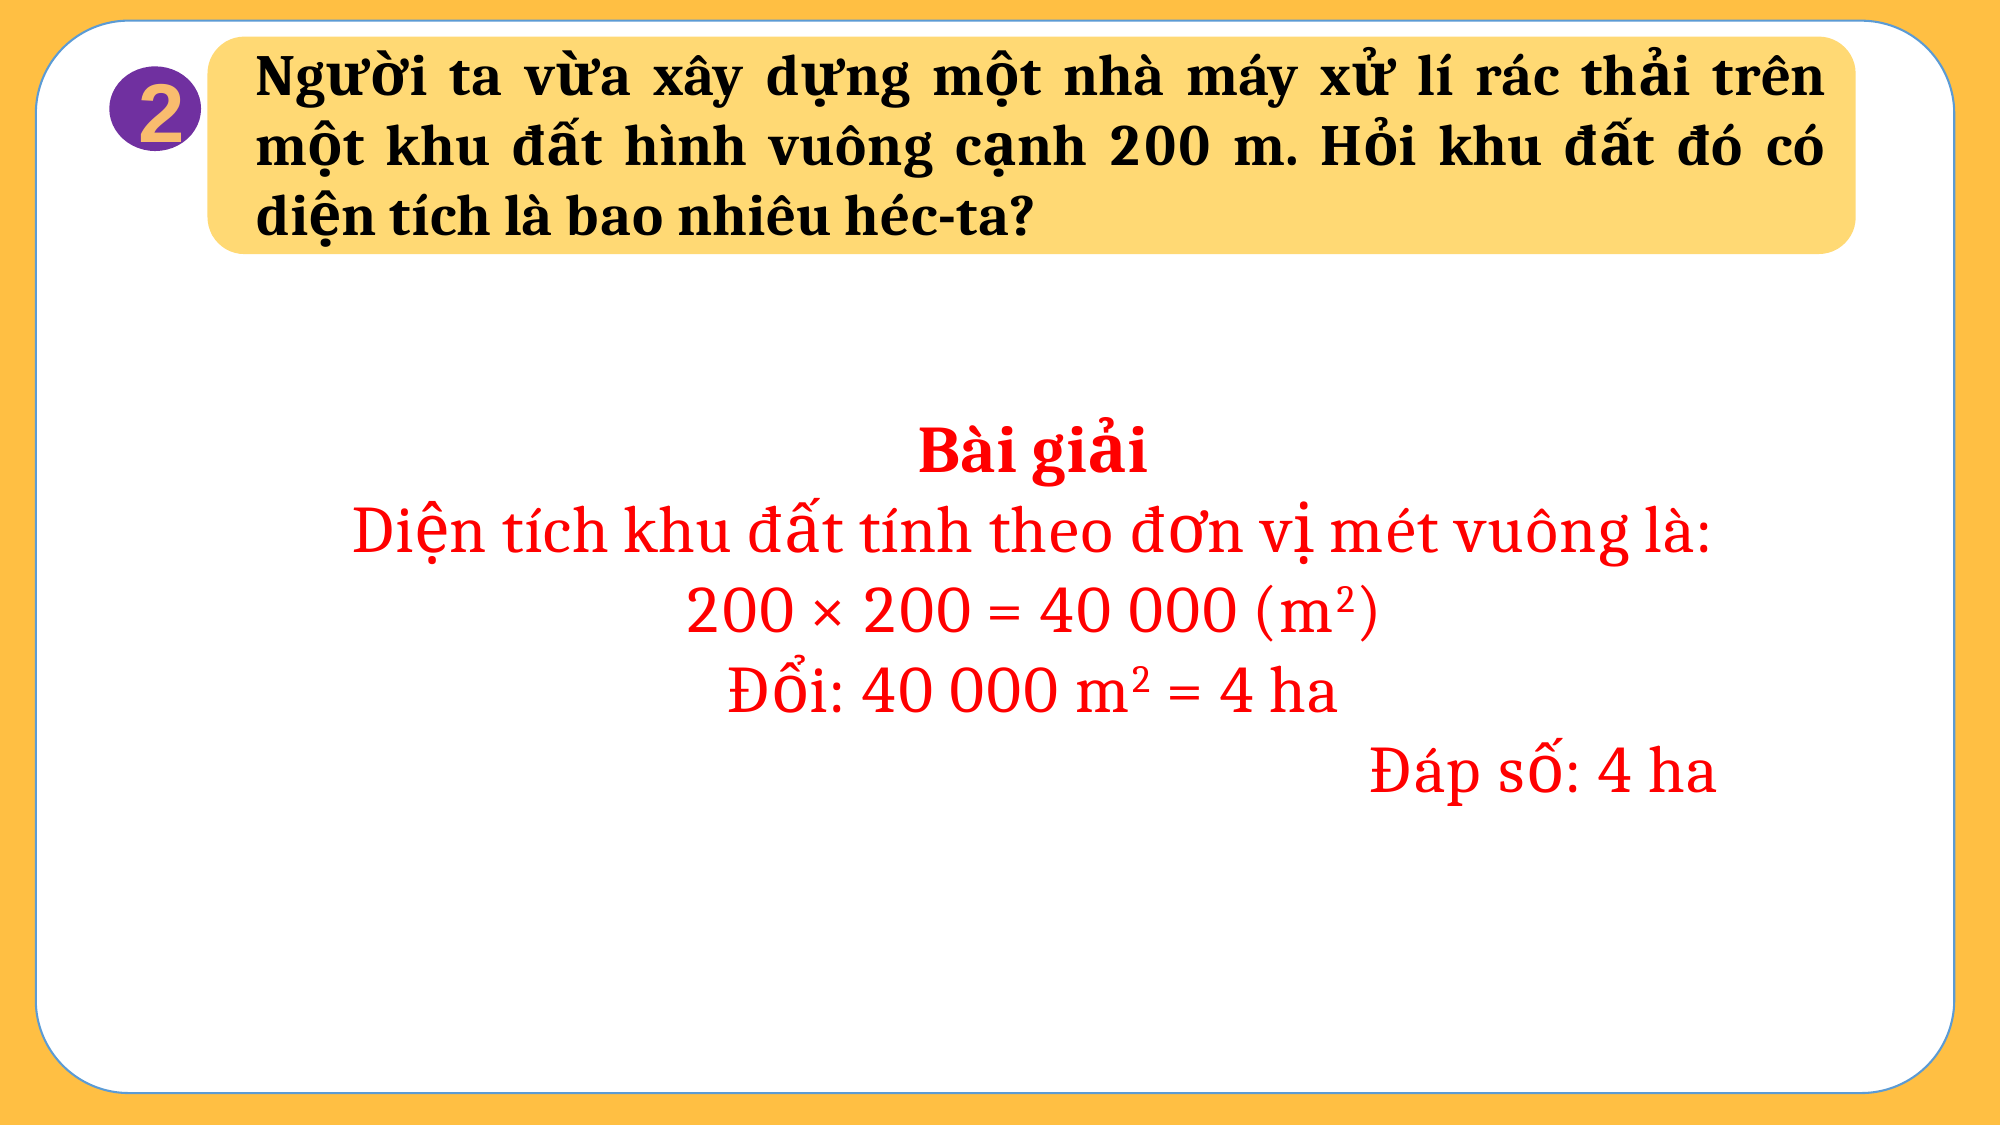

Người ta vừa xây dựng một nhà máy xử lí rác thải trên một khu đất hình vuông cạnh 200 m. Hỏi khu đất đó có diện tích là bao nhiêu héc-ta?

2
Bài giải
Diện tích khu đất tính theo đơn vị mét vuông là:
200 × 200 = 40 000 (m2)
Đổi: 40 000 m2 = 4 ha
Đáp số: 4 ha